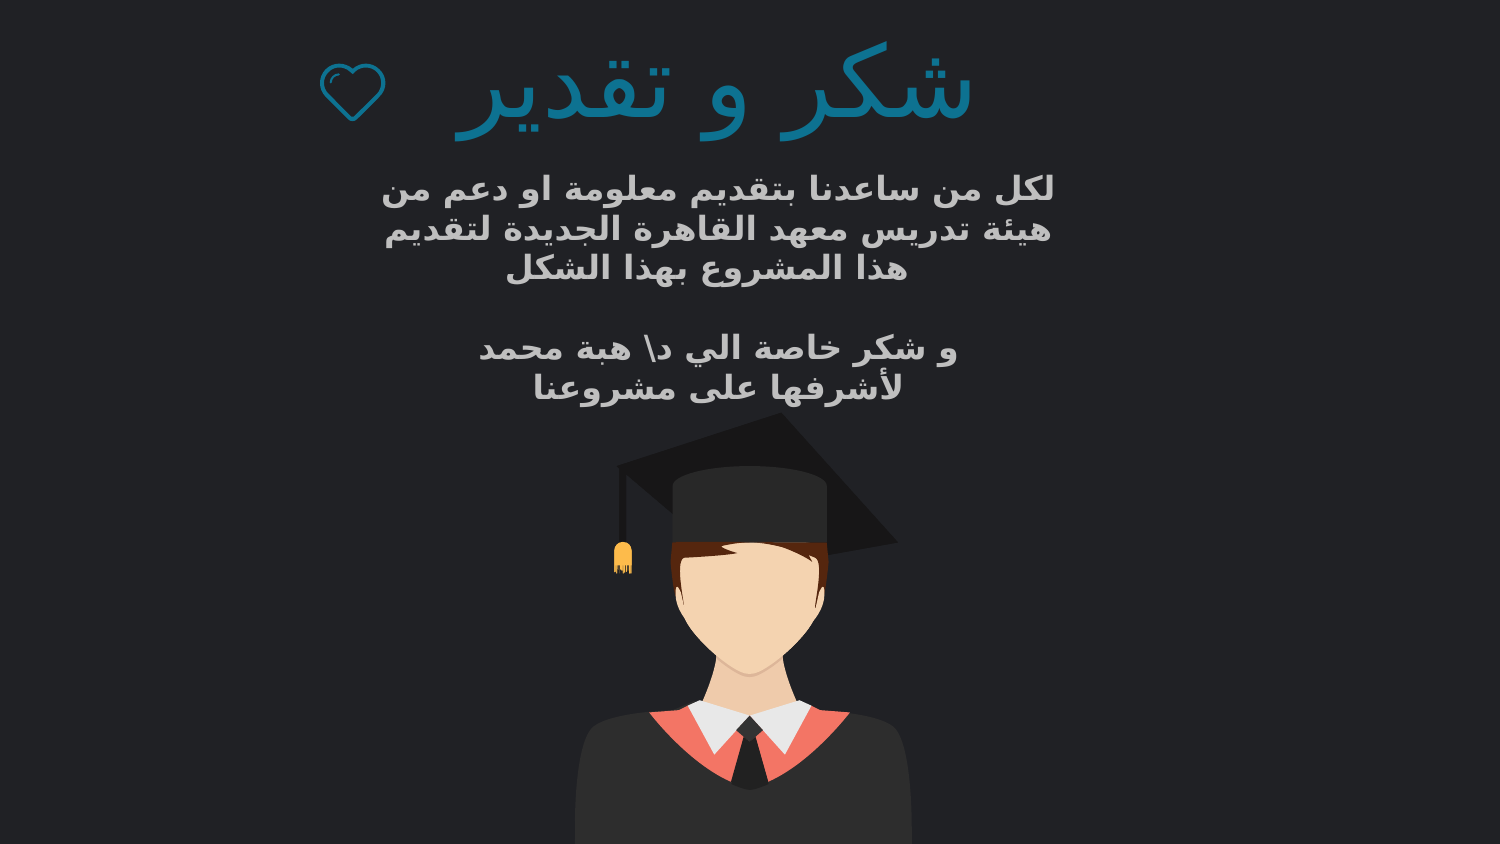

شكر و تقدير

لكل من ساعدنا بتقديم معلومة او دعم من هيئة تدريس معهد القاهرة الجديدة لتقديم هذا المشروع بهذا الشكل

و شكر خاصة الي د\ هبة محمد
لأشرفها على مشروعنا